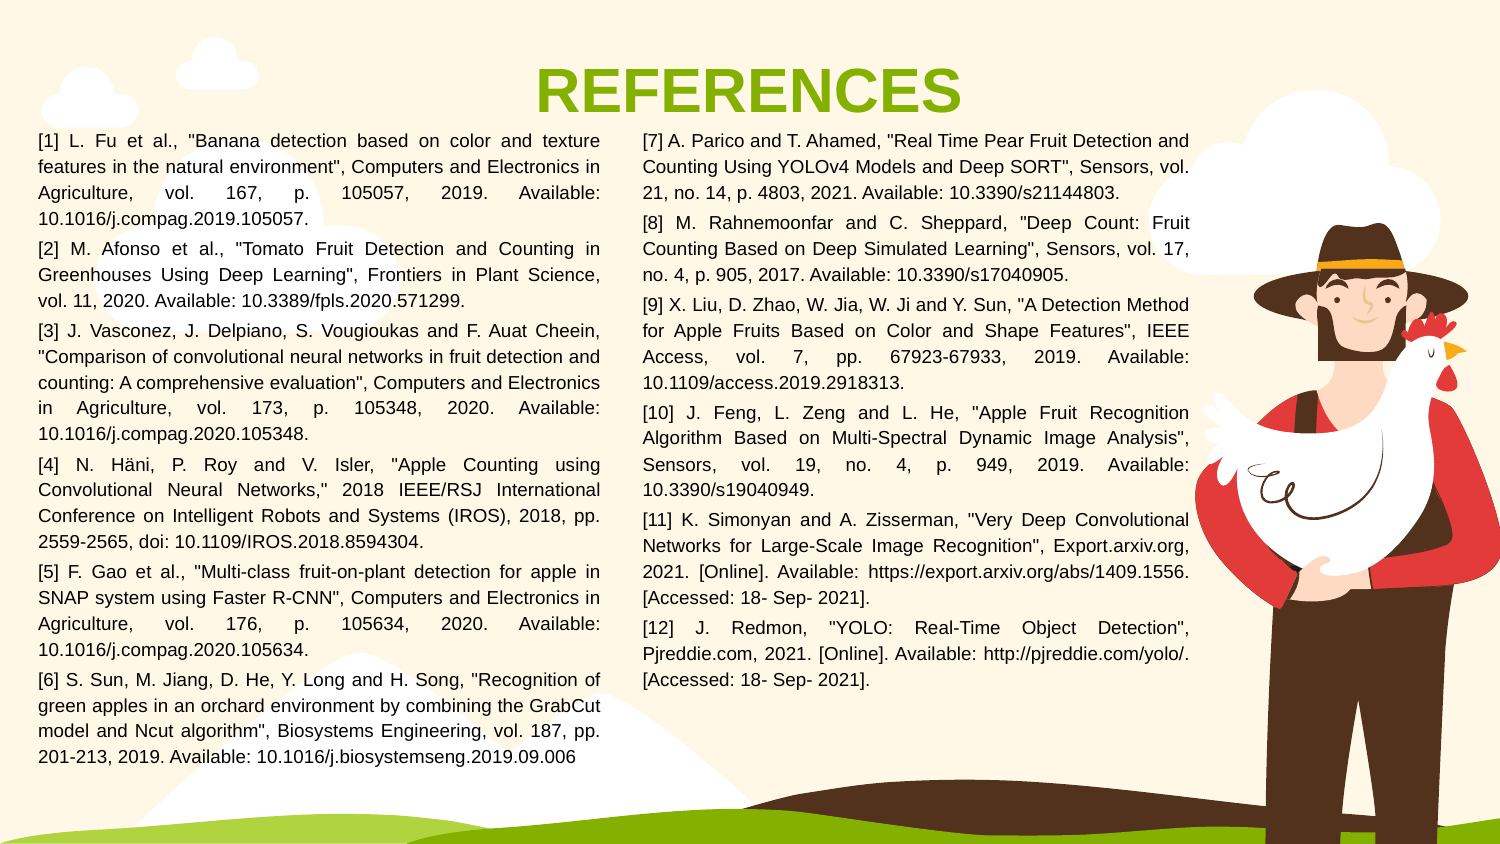

# REFERENCES
[7] A. Parico and T. Ahamed, "Real Time Pear Fruit Detection and Counting Using YOLOv4 Models and Deep SORT", Sensors, vol. 21, no. 14, p. 4803, 2021. Available: 10.3390/s21144803.
[8] M. Rahnemoonfar and C. Sheppard, "Deep Count: Fruit Counting Based on Deep Simulated Learning", Sensors, vol. 17, no. 4, p. 905, 2017. Available: 10.3390/s17040905.
[9] X. Liu, D. Zhao, W. Jia, W. Ji and Y. Sun, "A Detection Method for Apple Fruits Based on Color and Shape Features", IEEE Access, vol. 7, pp. 67923-67933, 2019. Available: 10.1109/access.2019.2918313.
[10] J. Feng, L. Zeng and L. He, "Apple Fruit Recognition Algorithm Based on Multi-Spectral Dynamic Image Analysis", Sensors, vol. 19, no. 4, p. 949, 2019. Available: 10.3390/s19040949.
[11] K. Simonyan and A. Zisserman, "Very Deep Convolutional Networks for Large-Scale Image Recognition", Export.arxiv.org, 2021. [Online]. Available: https://export.arxiv.org/abs/1409.1556. [Accessed: 18- Sep- 2021].
[12] J. Redmon, "YOLO: Real-Time Object Detection", Pjreddie.com, 2021. [Online]. Available: http://pjreddie.com/yolo/. [Accessed: 18- Sep- 2021].
[1] L. Fu et al., "Banana detection based on color and texture features in the natural environment", Computers and Electronics in Agriculture, vol. 167, p. 105057, 2019. Available: 10.1016/j.compag.2019.105057.
[2] M. Afonso et al., "Tomato Fruit Detection and Counting in Greenhouses Using Deep Learning", Frontiers in Plant Science, vol. 11, 2020. Available: 10.3389/fpls.2020.571299.
[3] J. Vasconez, J. Delpiano, S. Vougioukas and F. Auat Cheein, "Comparison of convolutional neural networks in fruit detection and counting: A comprehensive evaluation", Computers and Electronics in Agriculture, vol. 173, p. 105348, 2020. Available: 10.1016/j.compag.2020.105348.
[4] N. Häni, P. Roy and V. Isler, "Apple Counting using Convolutional Neural Networks," 2018 IEEE/RSJ International Conference on Intelligent Robots and Systems (IROS), 2018, pp. 2559-2565, doi: 10.1109/IROS.2018.8594304.
[5] F. Gao et al., "Multi-class fruit-on-plant detection for apple in SNAP system using Faster R-CNN", Computers and Electronics in Agriculture, vol. 176, p. 105634, 2020. Available: 10.1016/j.compag.2020.105634.
[6] S. Sun, M. Jiang, D. He, Y. Long and H. Song, "Recognition of green apples in an orchard environment by combining the GrabCut model and Ncut algorithm", Biosystems Engineering, vol. 187, pp. 201-213, 2019. Available: 10.1016/j.biosystemseng.2019.09.006